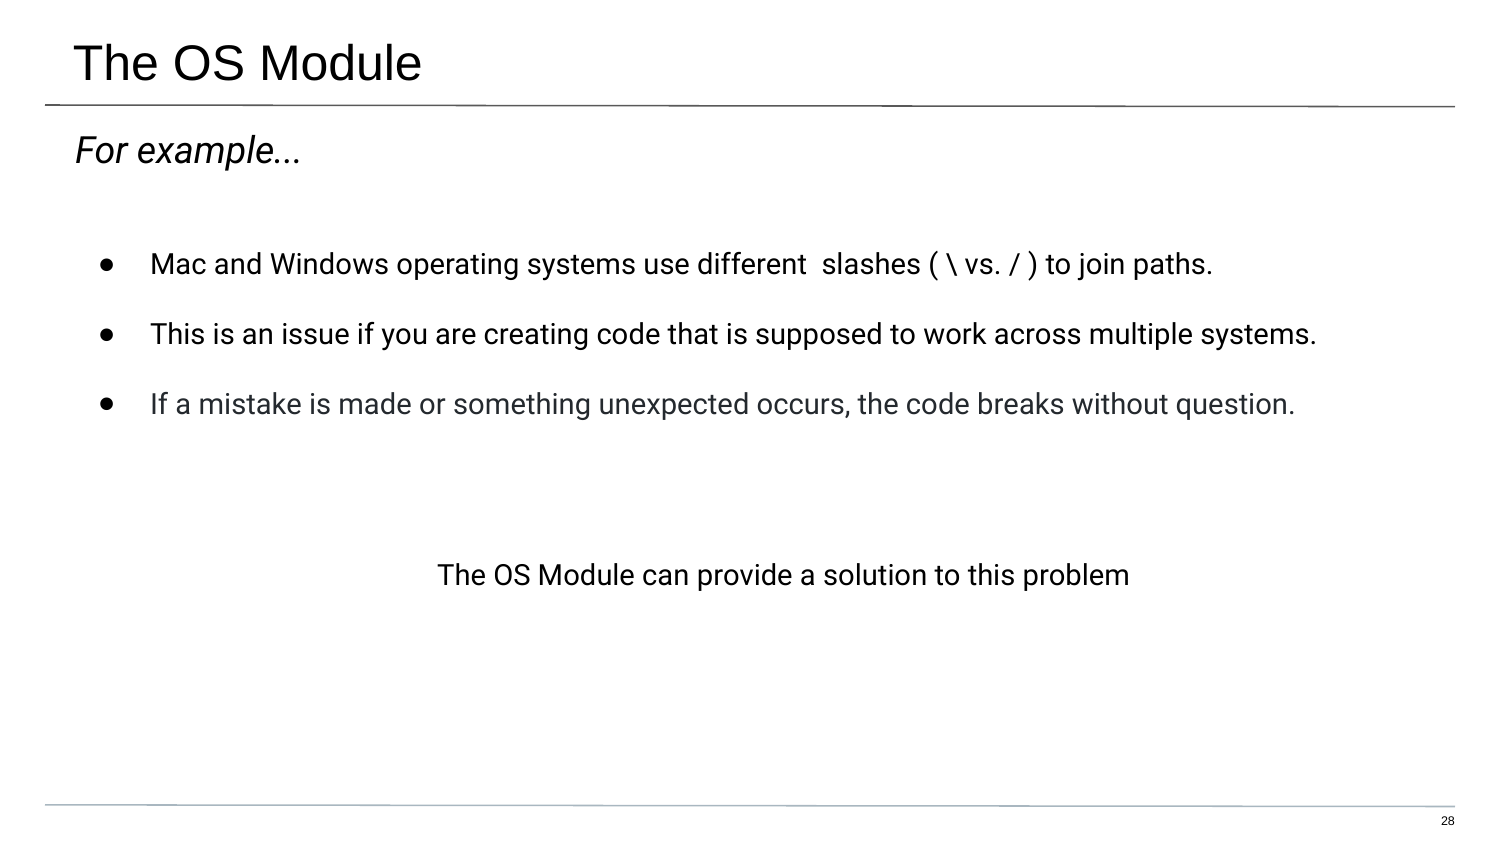

# The OS Module
For example...
Mac and Windows operating systems use different  slashes ( \ vs. / ) to join paths.
This is an issue if you are creating code that is supposed to work across multiple systems.
If a mistake is made or something unexpected occurs, the code breaks without question.

The OS Module can provide a solution to this problem

28